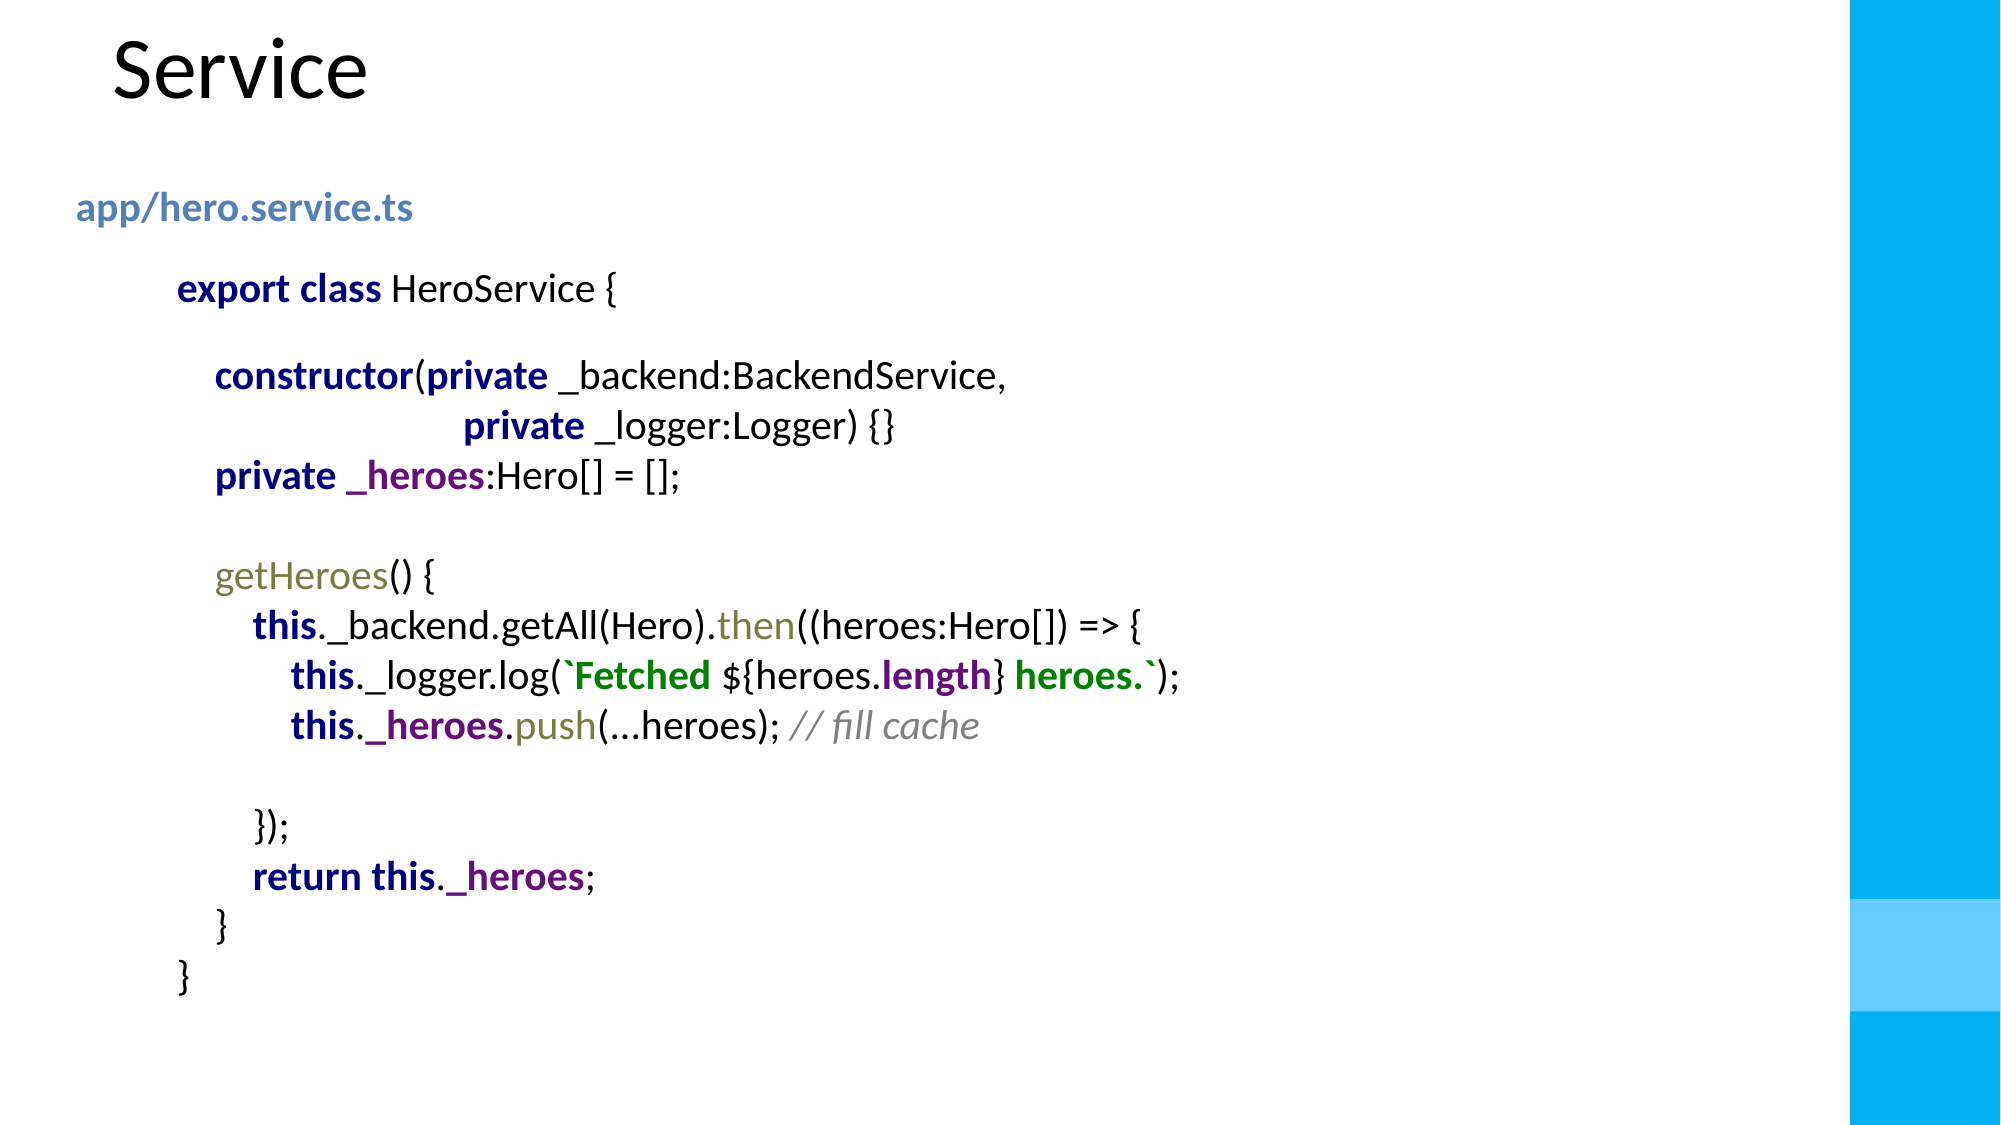

# Service
app/hero.service.ts
export class HeroService {
    constructor(private _backend:BackendService,
                		private _logger:Logger) {}
    private _heroes:Hero[] = [];
    getHeroes() {
        this._backend.getAll(Hero).then((heroes:Hero[]) => {
            this._logger.log(`Fetched ${heroes.length} heroes.`);
            this._heroes.push(...heroes); // fill cache
        });
        return this._heroes;
    }
}